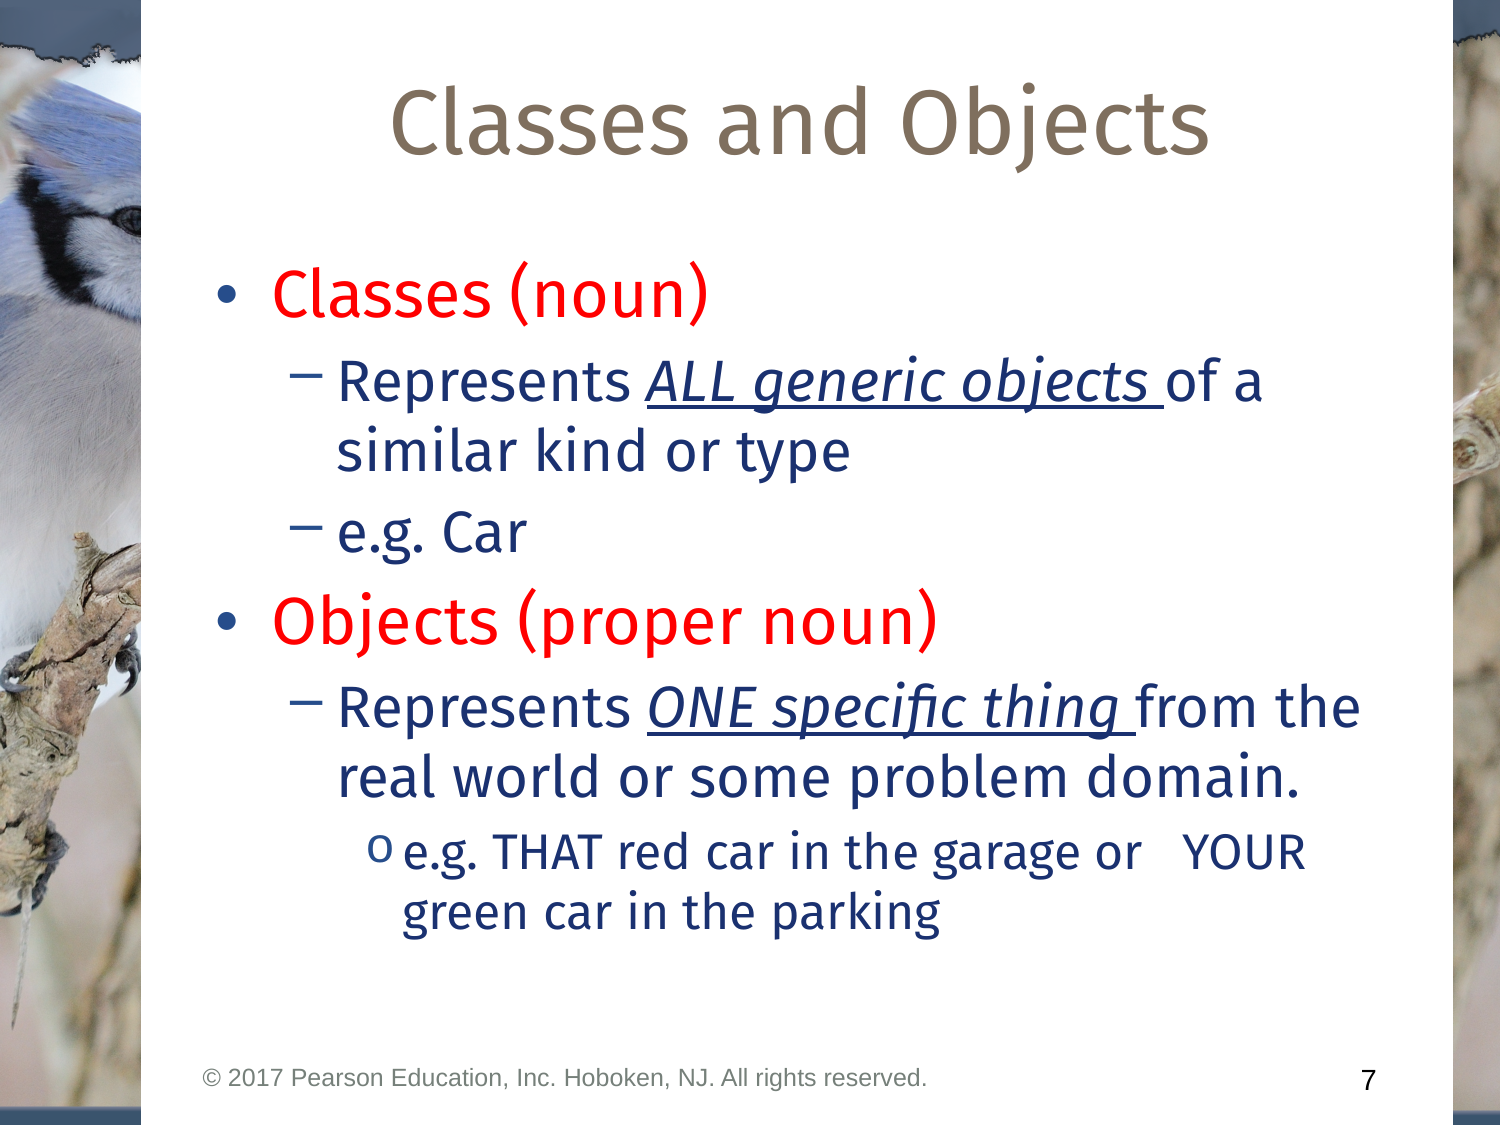

# Classes and Objects
Classes (noun)
Represents ALL generic objects of a similar kind or type
e.g. Car
Objects (proper noun)
Represents ONE specific thing from the real world or some problem domain.
e.g. THAT red car in the garage or   YOUR green car in the parking
© 2017 Pearson Education, Inc. Hoboken, NJ. All rights reserved.